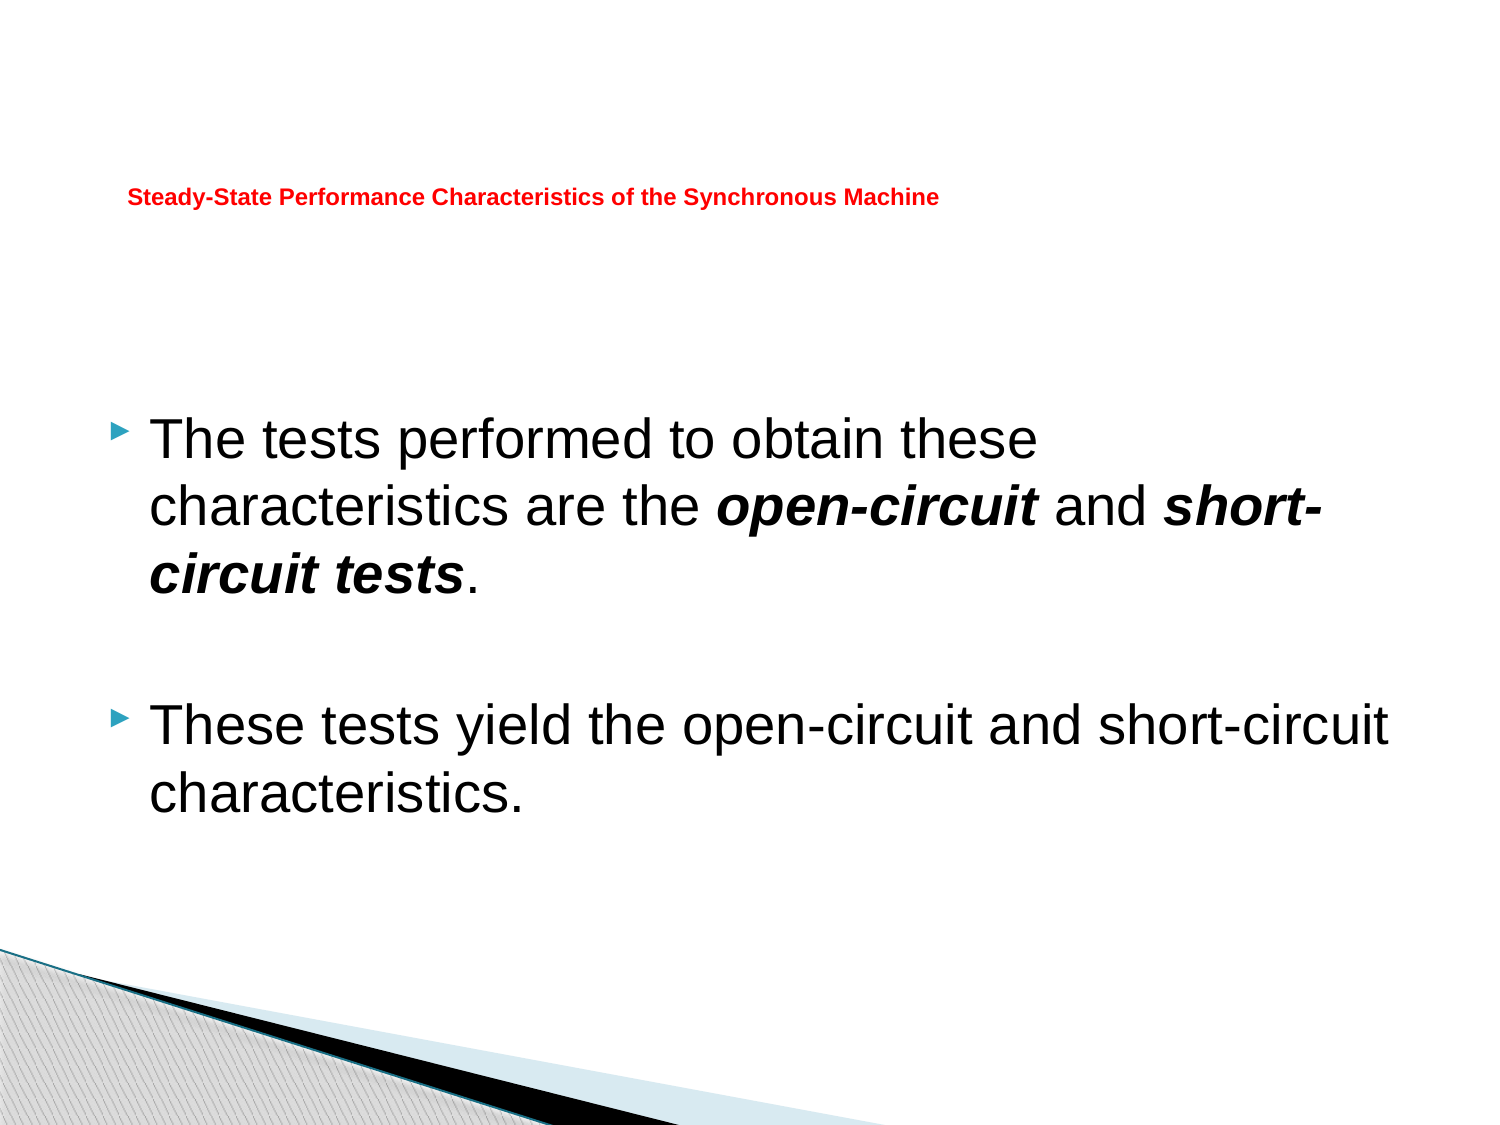

# Steady-State Performance Characteristics of the Synchronous Machine

The tests performed to obtain these characteristics are the open-circuit and short-circuit tests.

These tests yield the open-circuit and short-circuit characteristics.